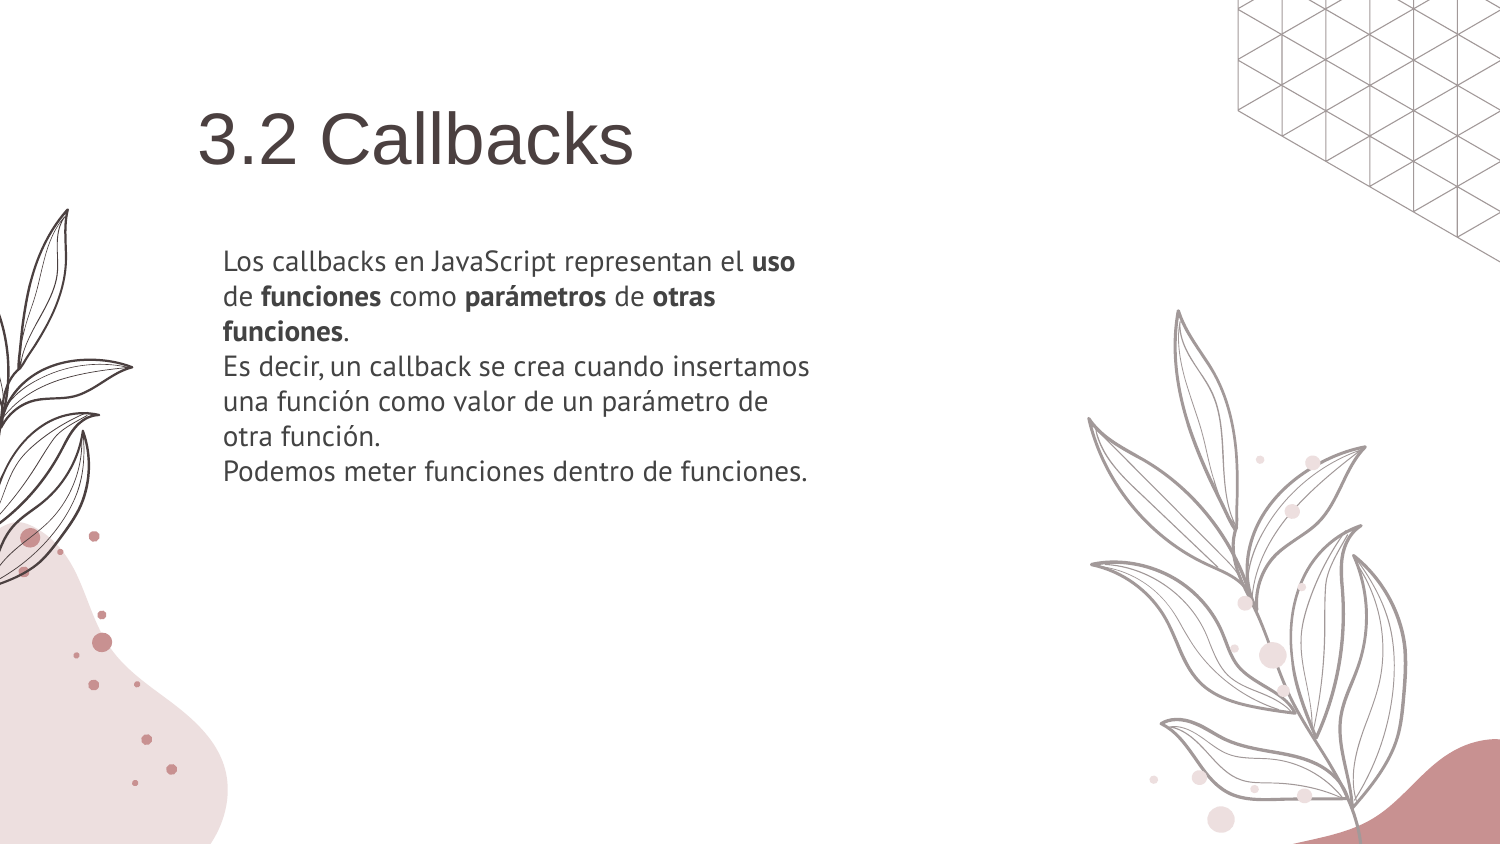

# 3.2 Callbacks
Los callbacks en JavaScript representan el uso de funciones como parámetros de otras funciones.
Es decir, un callback se crea cuando insertamos una función como valor de un parámetro de otra función.
Podemos meter funciones dentro de funciones.